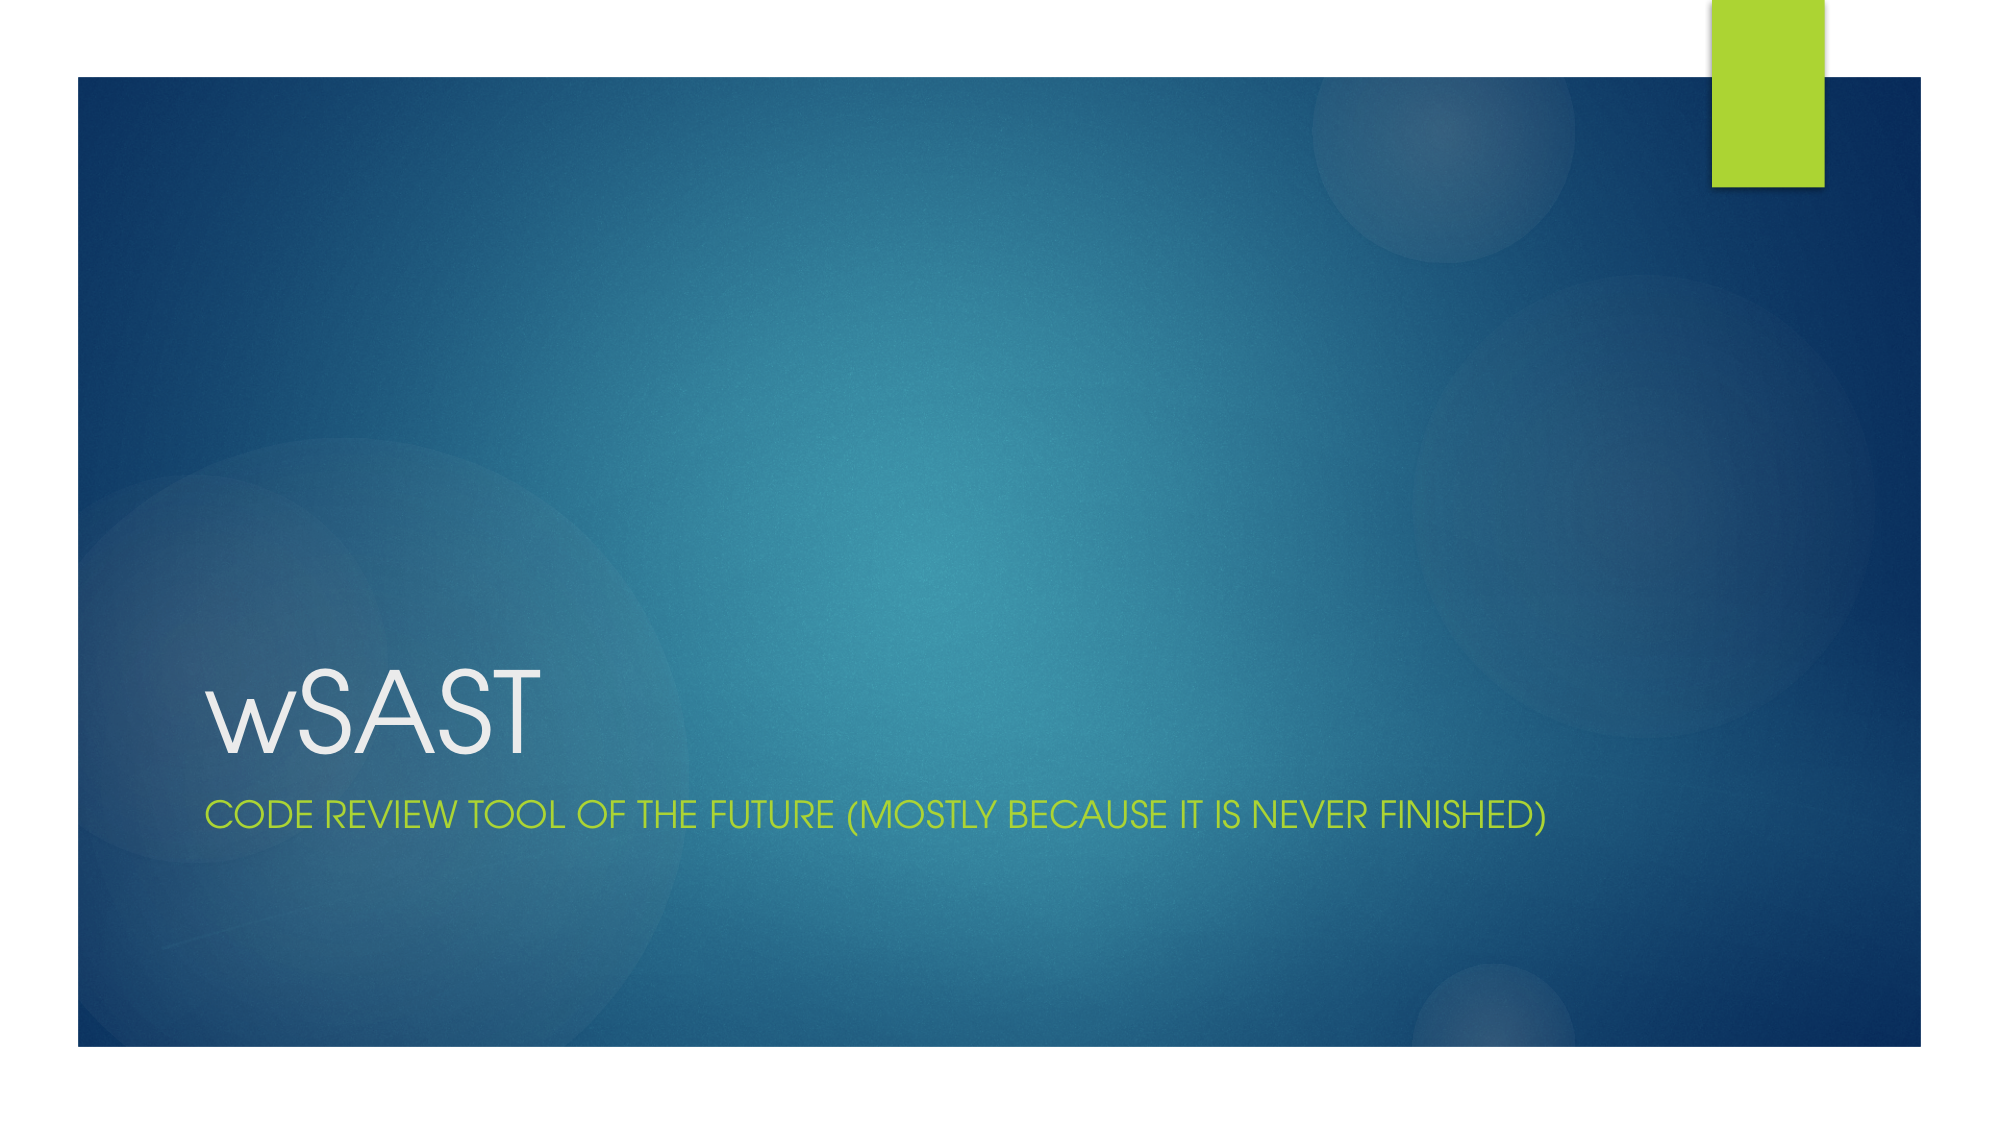

# wSAST
Code review Tool of the future (Mostly because it is never finished)